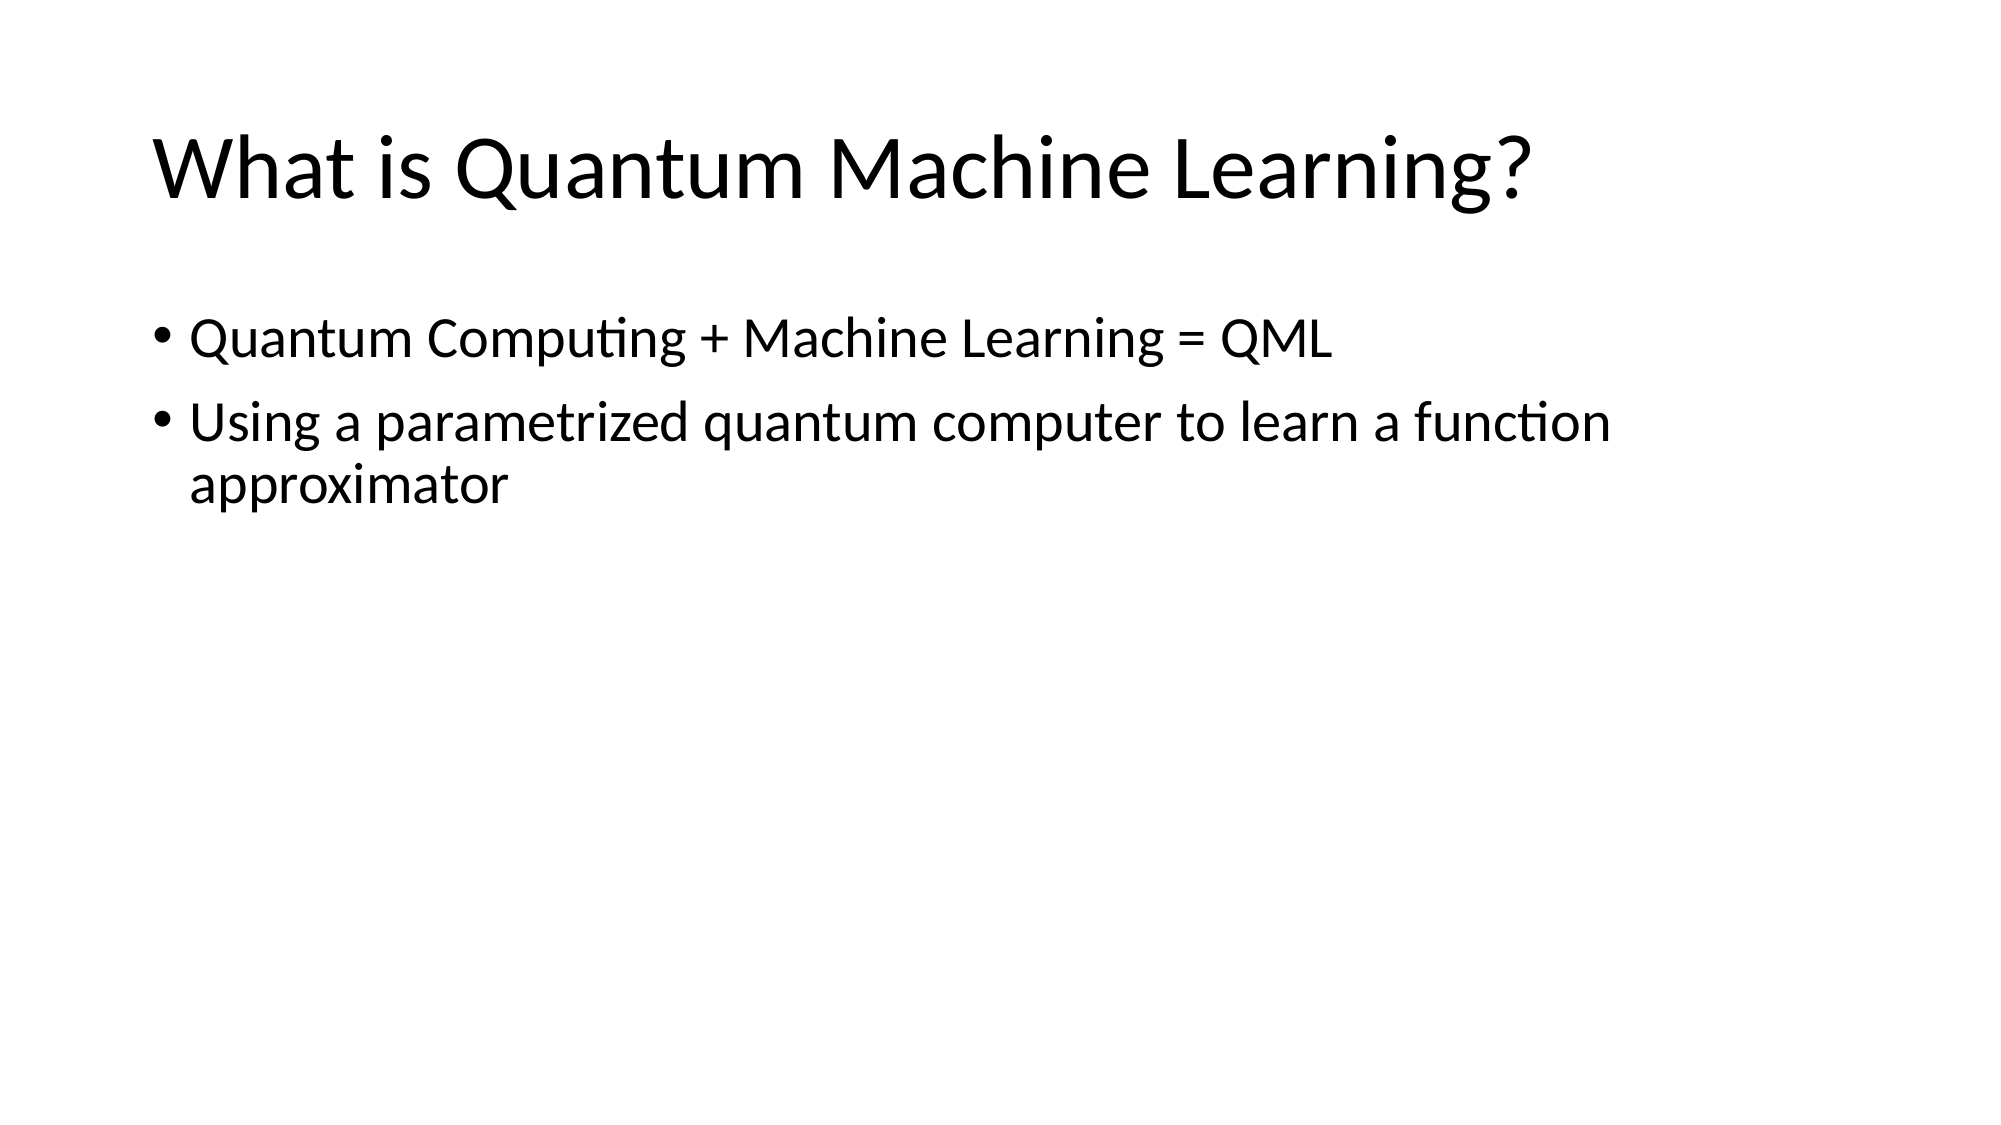

# What is Quantum Machine Learning?
Quantum Computing + Machine Learning = QML
Using a parametrized quantum computer to learn a function approximator